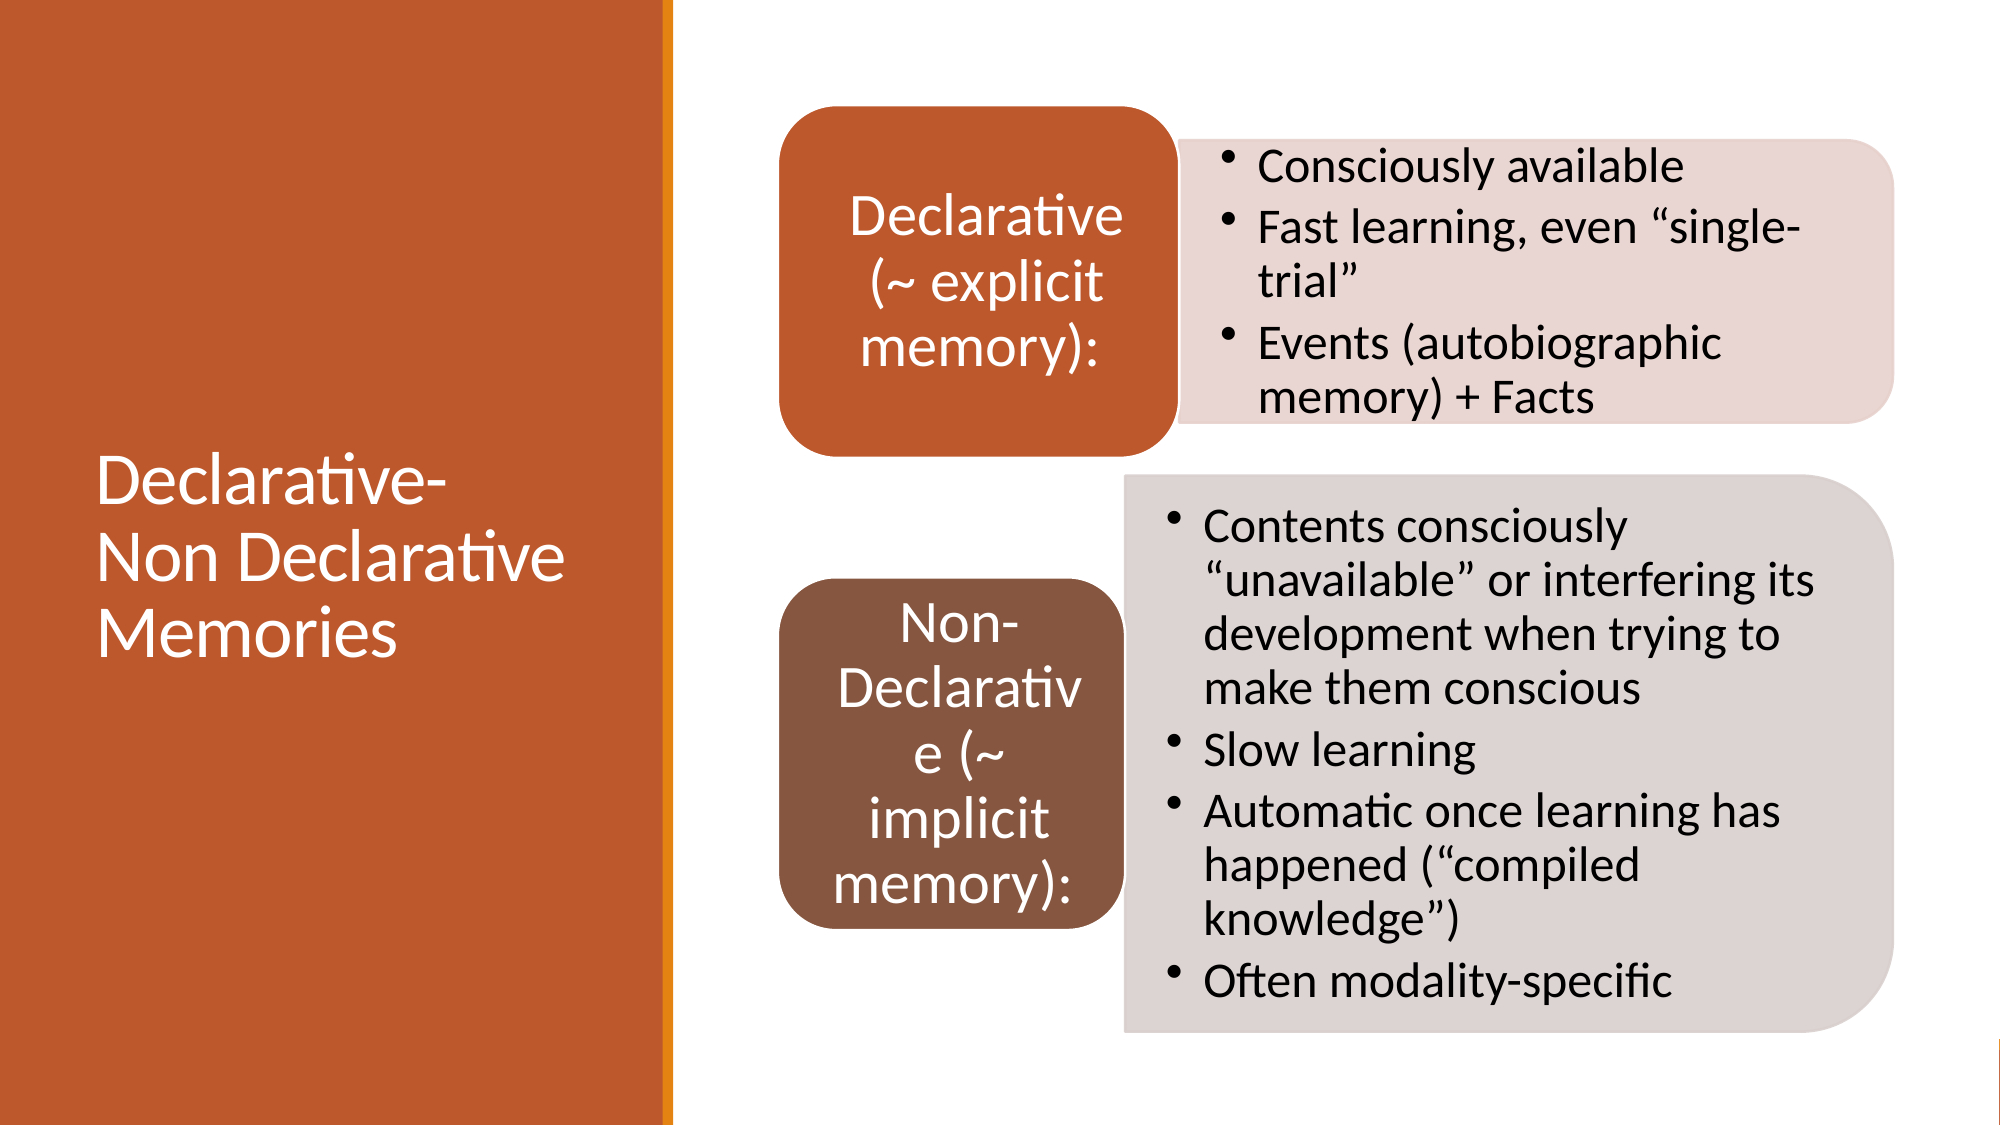

# Declarative-Non Declarative Memories
Consciously available
Fast learning, even “single-trial”
Events (autobiographic memory) + Facts
Declarative (~ explicit memory):
Contents consciously “unavailable” or interfering its development when trying to make them conscious
Slow learning
Automatic once learning has happened (“compiled knowledge”)
Often modality-specific
Non-Declarative (~ implicit memory):